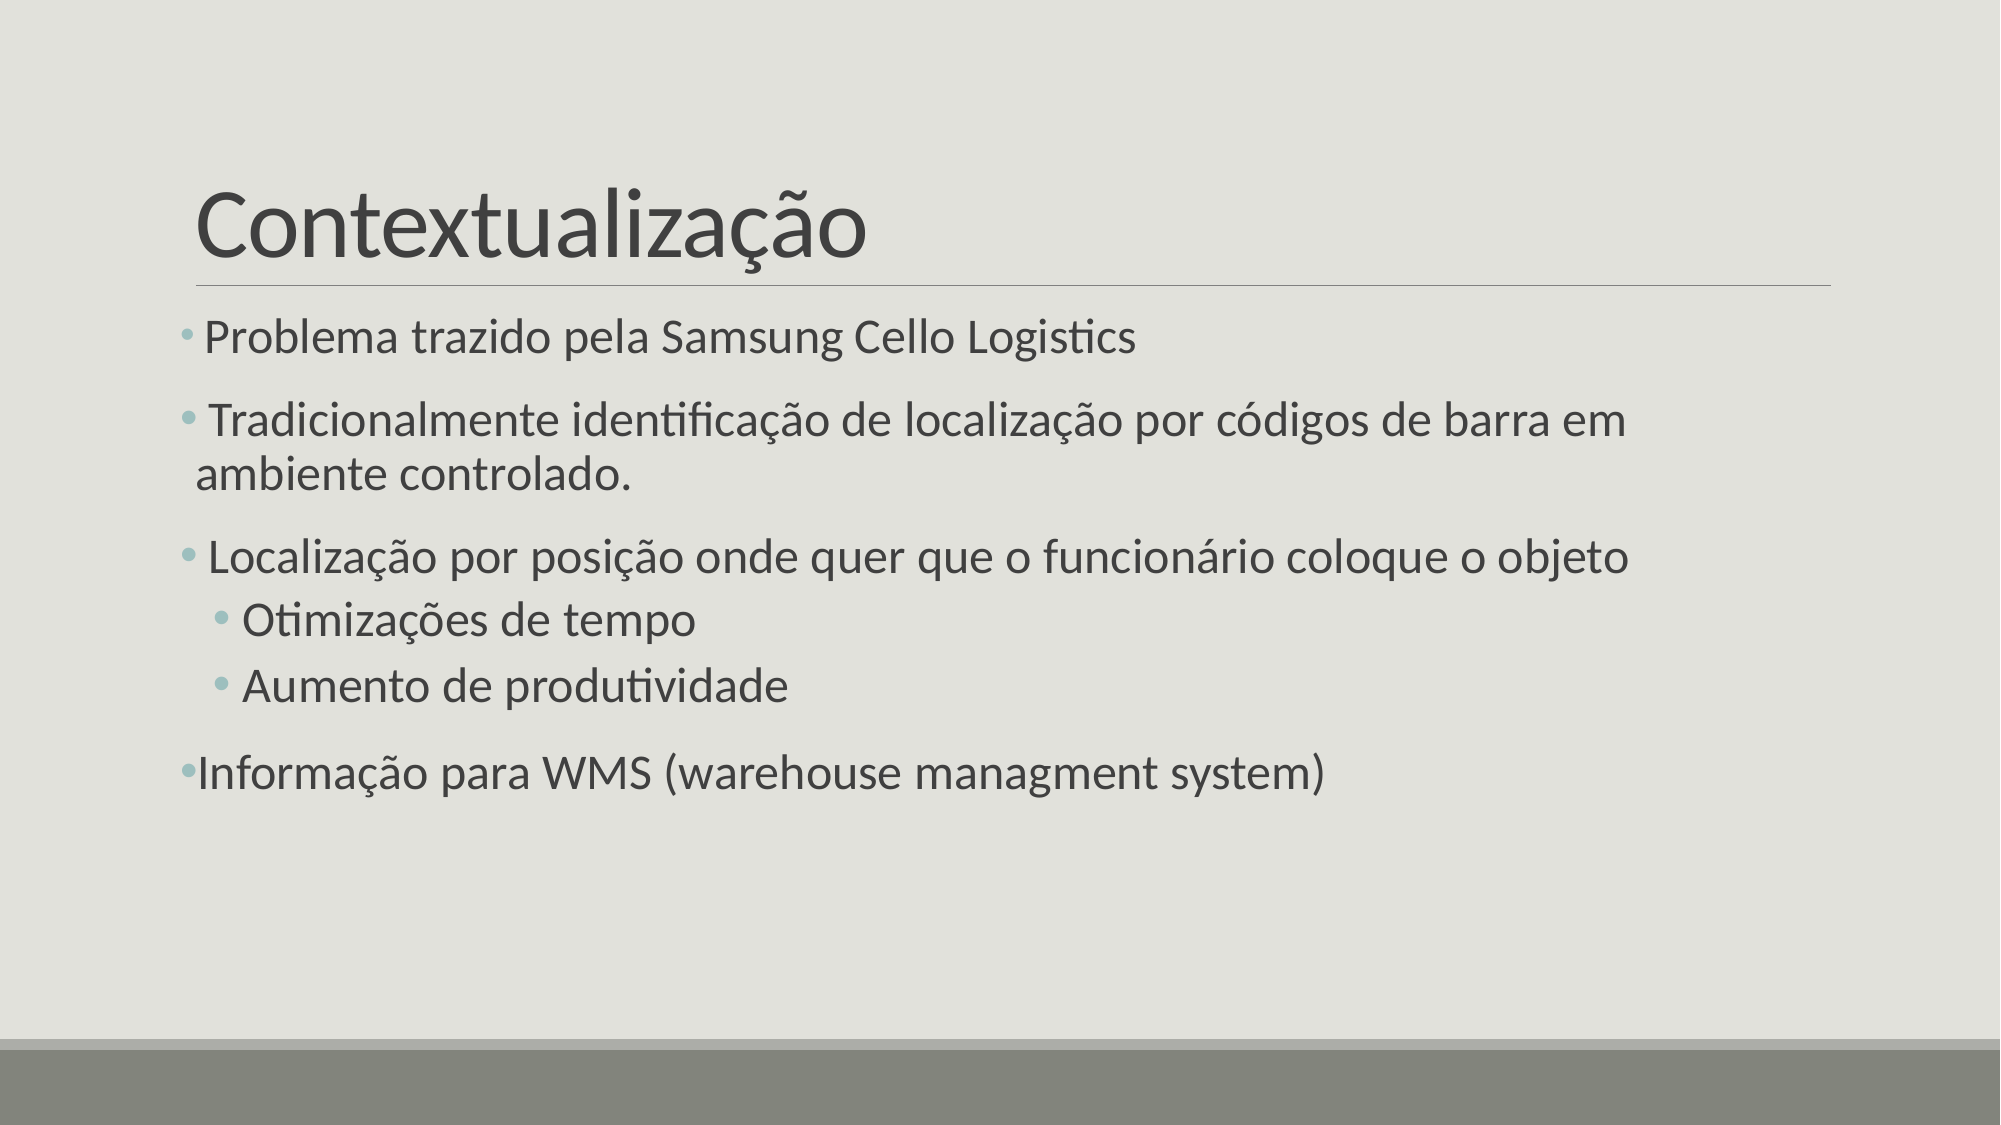

# Contextualização
 Problema trazido pela Samsung Cello Logistics
 Tradicionalmente identificação de localização por códigos de barra em ambiente controlado.
 Localização por posição onde quer que o funcionário coloque o objeto
Otimizações de tempo
Aumento de produtividade
Informação para WMS (warehouse managment system)